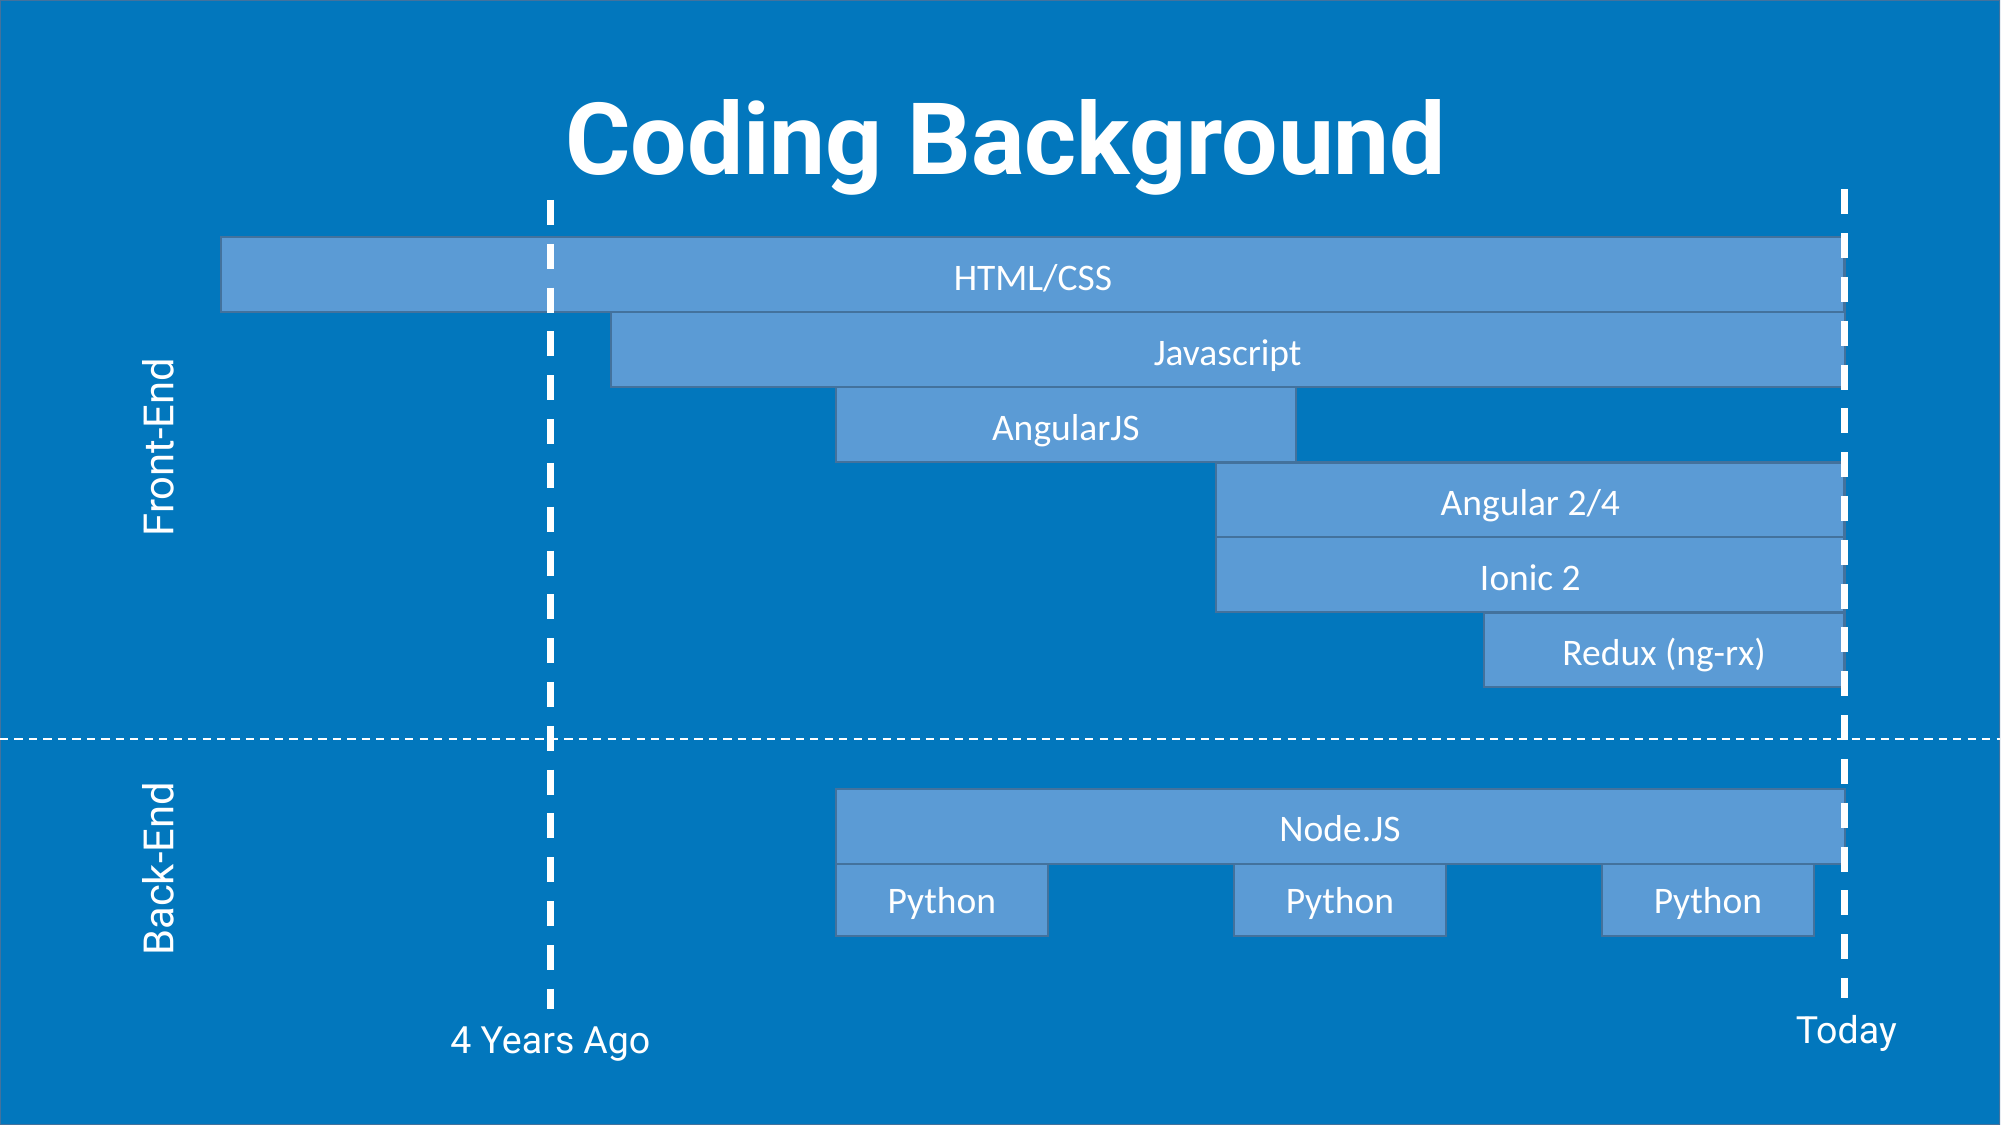

Coding Background
HTML/CSS
Javascript
AngularJS
Front-End
Angular 2/4
Ionic 2
Redux (ng-rx)
Node.JS
Back-End
Python
Python
Python
Today
4 Years Ago